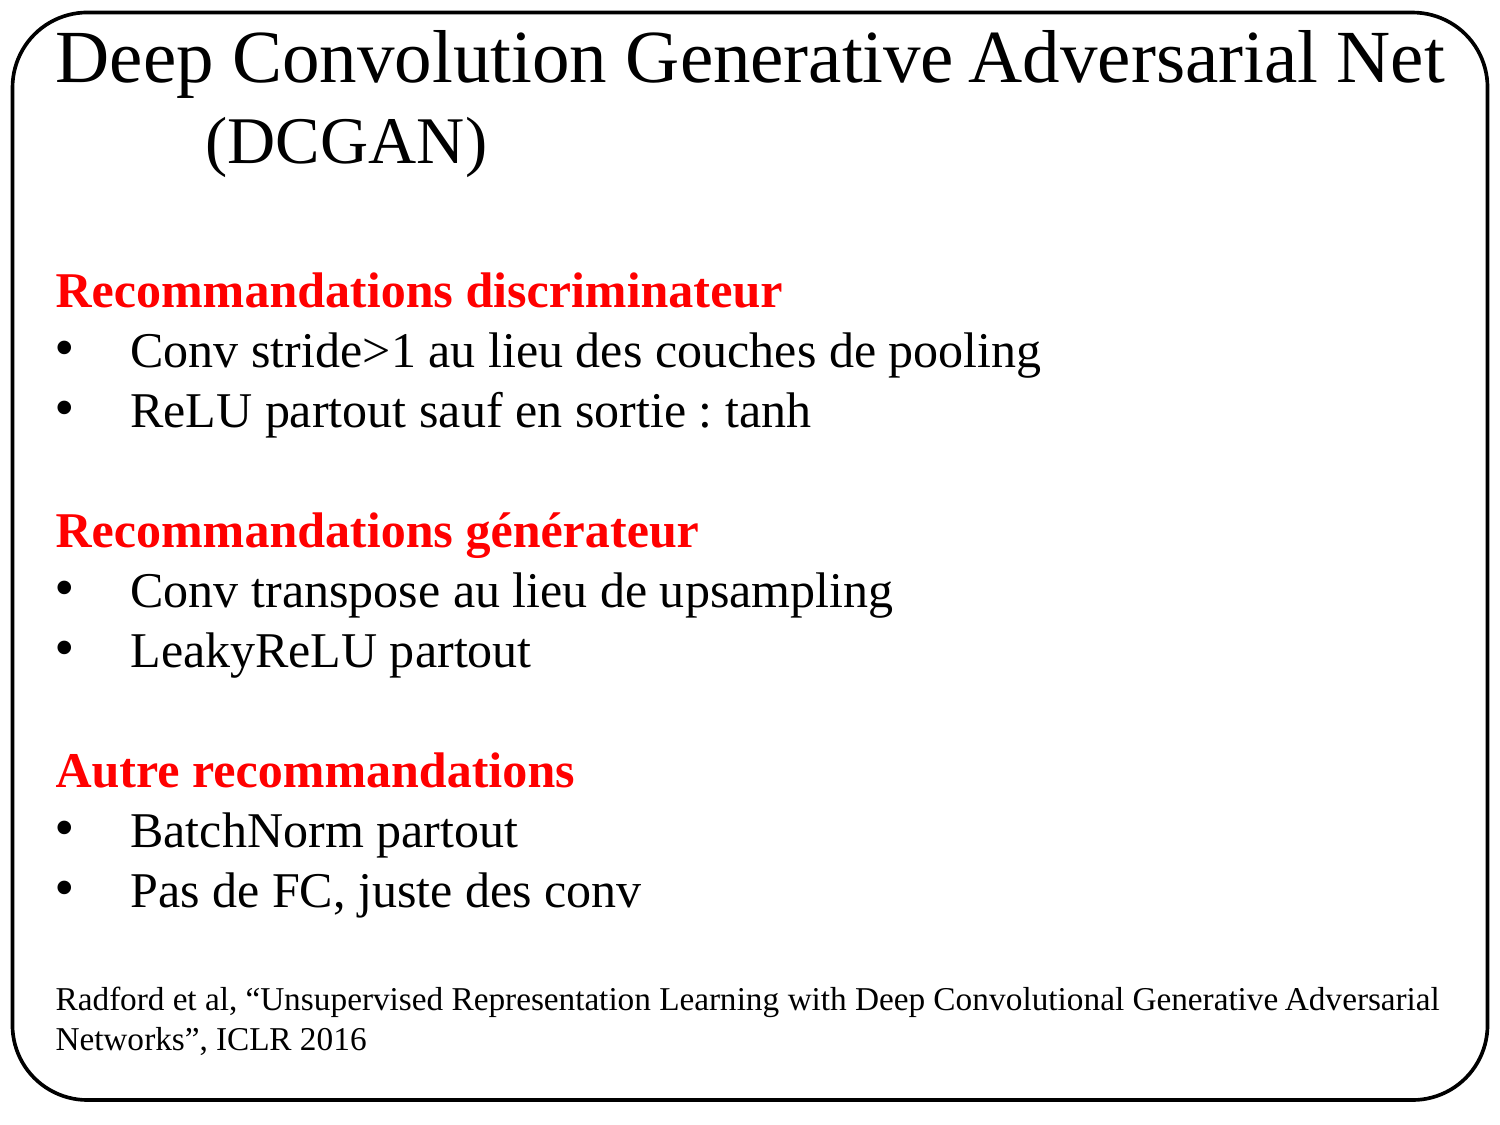

Deep Convolution Generative Adversarial Net
	(DCGAN)
11
Recommandations discriminateur
Conv stride>1 au lieu des couches de pooling
ReLU partout sauf en sortie : tanh

Recommandations générateur
Conv transpose au lieu de upsampling
LeakyReLU partout

Autre recommandations
BatchNorm partout
Pas de FC, juste des conv

Radford et al, “Unsupervised Representation Learning with Deep Convolutional Generative Adversarial Networks”, ICLR 2016